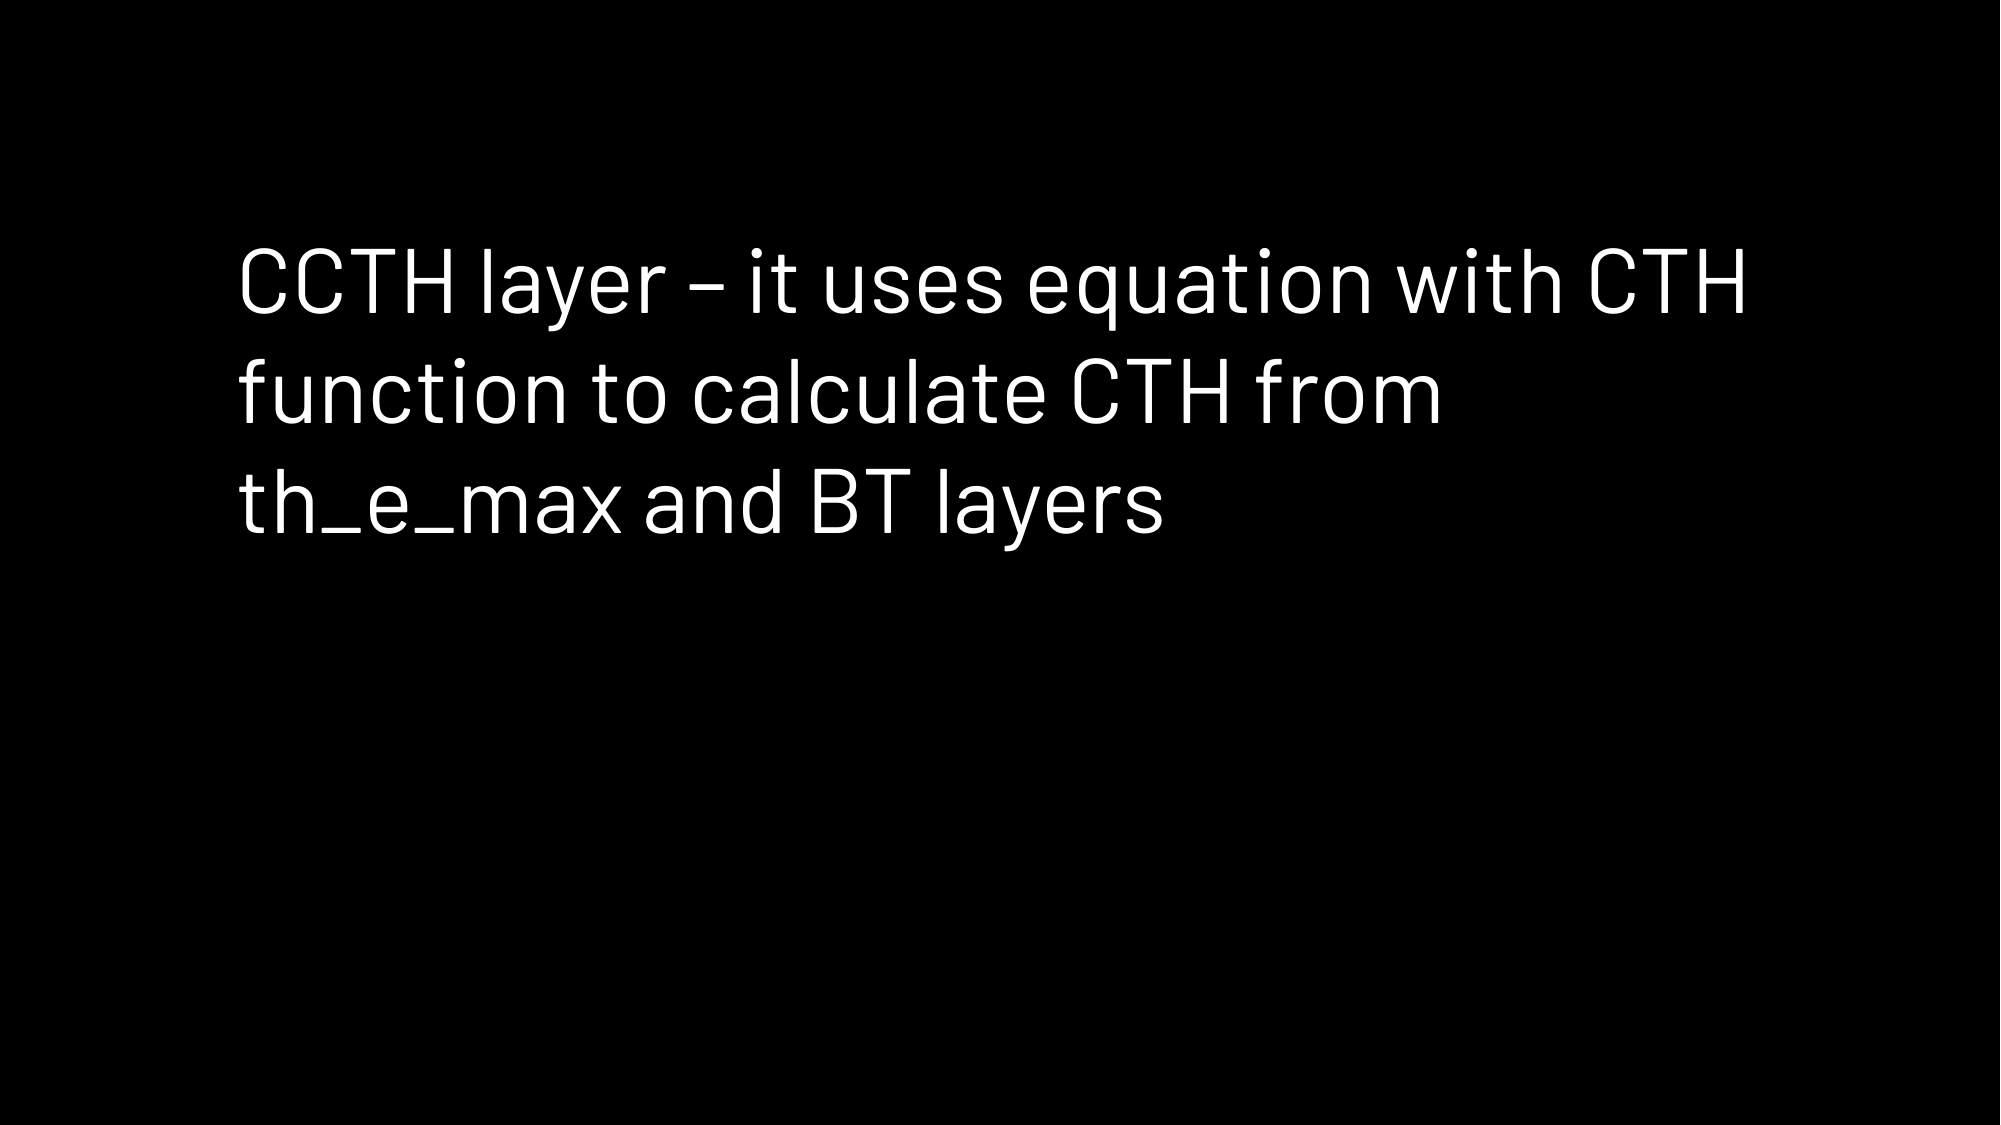

CCTH layer – it uses equation with CTH
function to calculate CTH from
th_e_max and BT layers